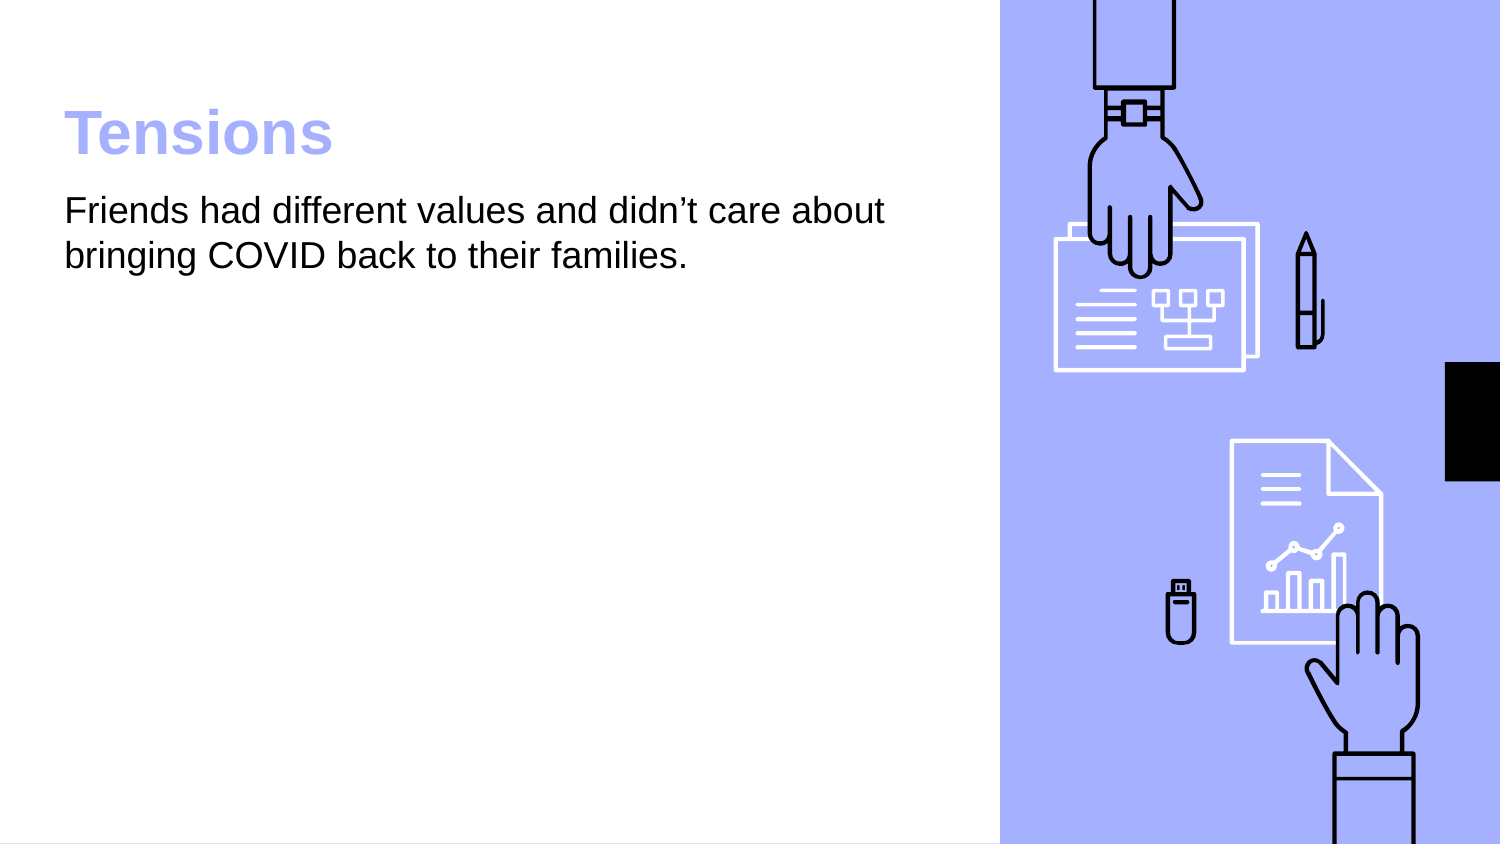

# Tensions
Friends had different values and didn’t care about bringing COVID back to their families.